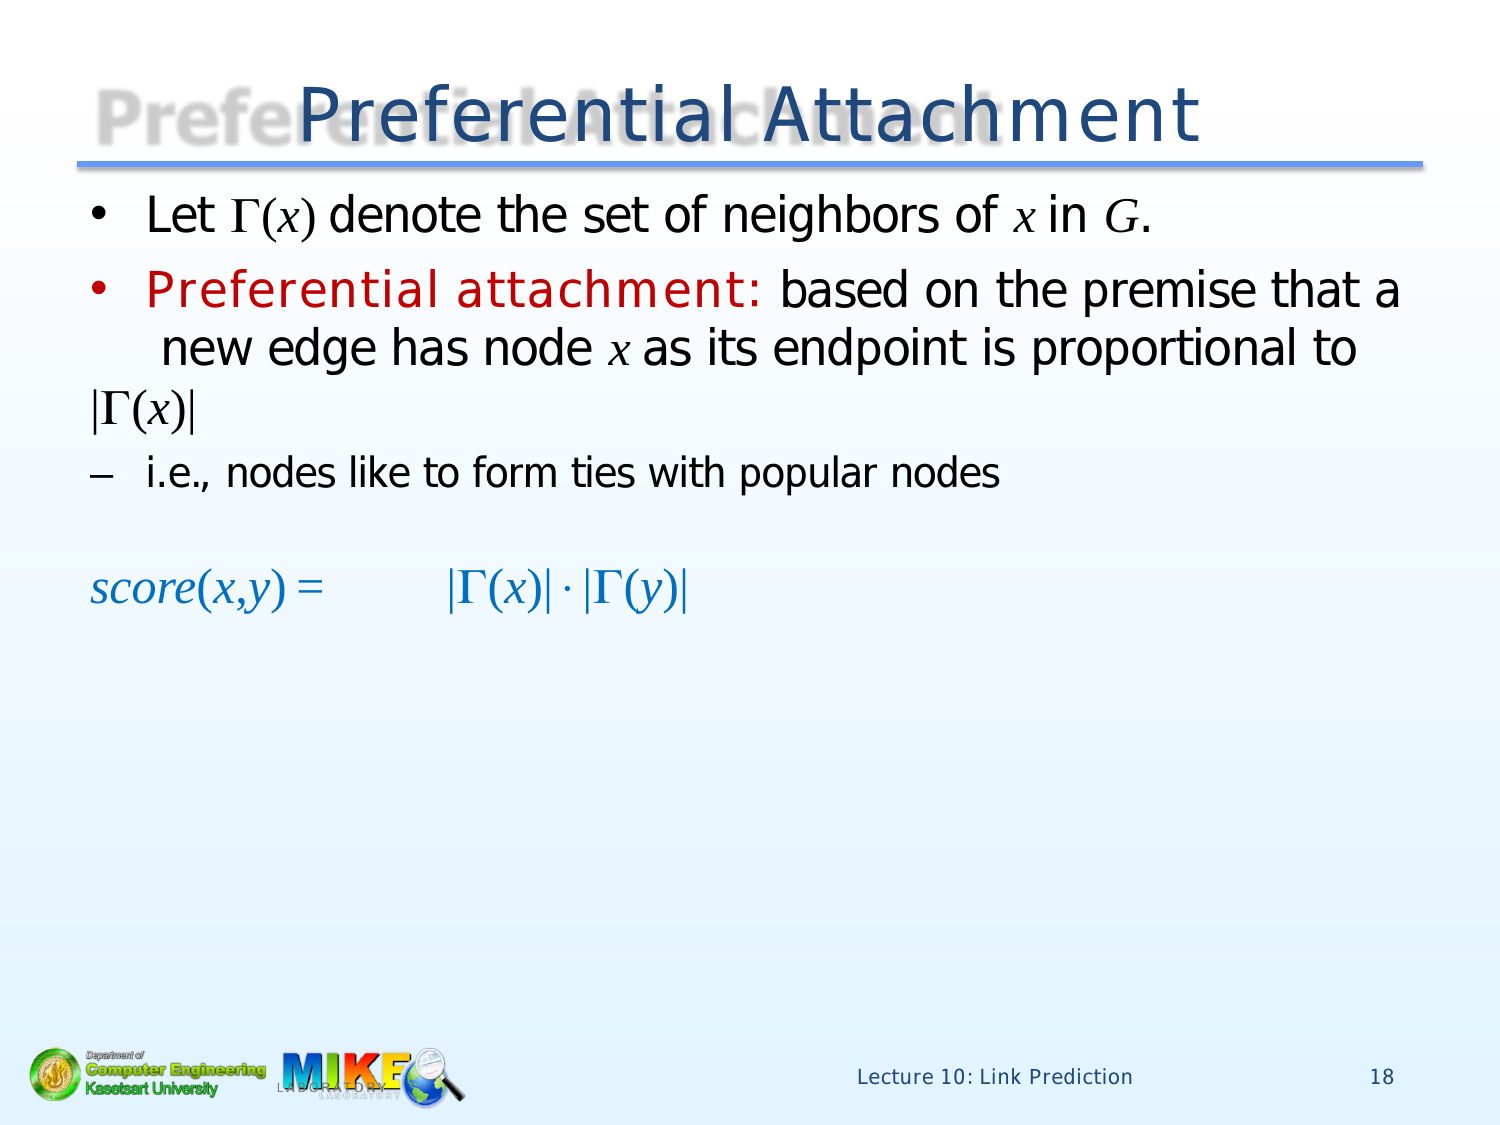

# Preferential Attachment
Let Γ(x) denote the set of neighbors of x in G.
Preferential attachment: based on the premise that a  new edge has node x as its endpoint is proportional to
|Γ(x)|
–	i.e., nodes like to form ties with popular nodes

score(x,y)	=	|Γ(x)|⋅|Γ(y)|
Lecture 10: Link Prediction
18